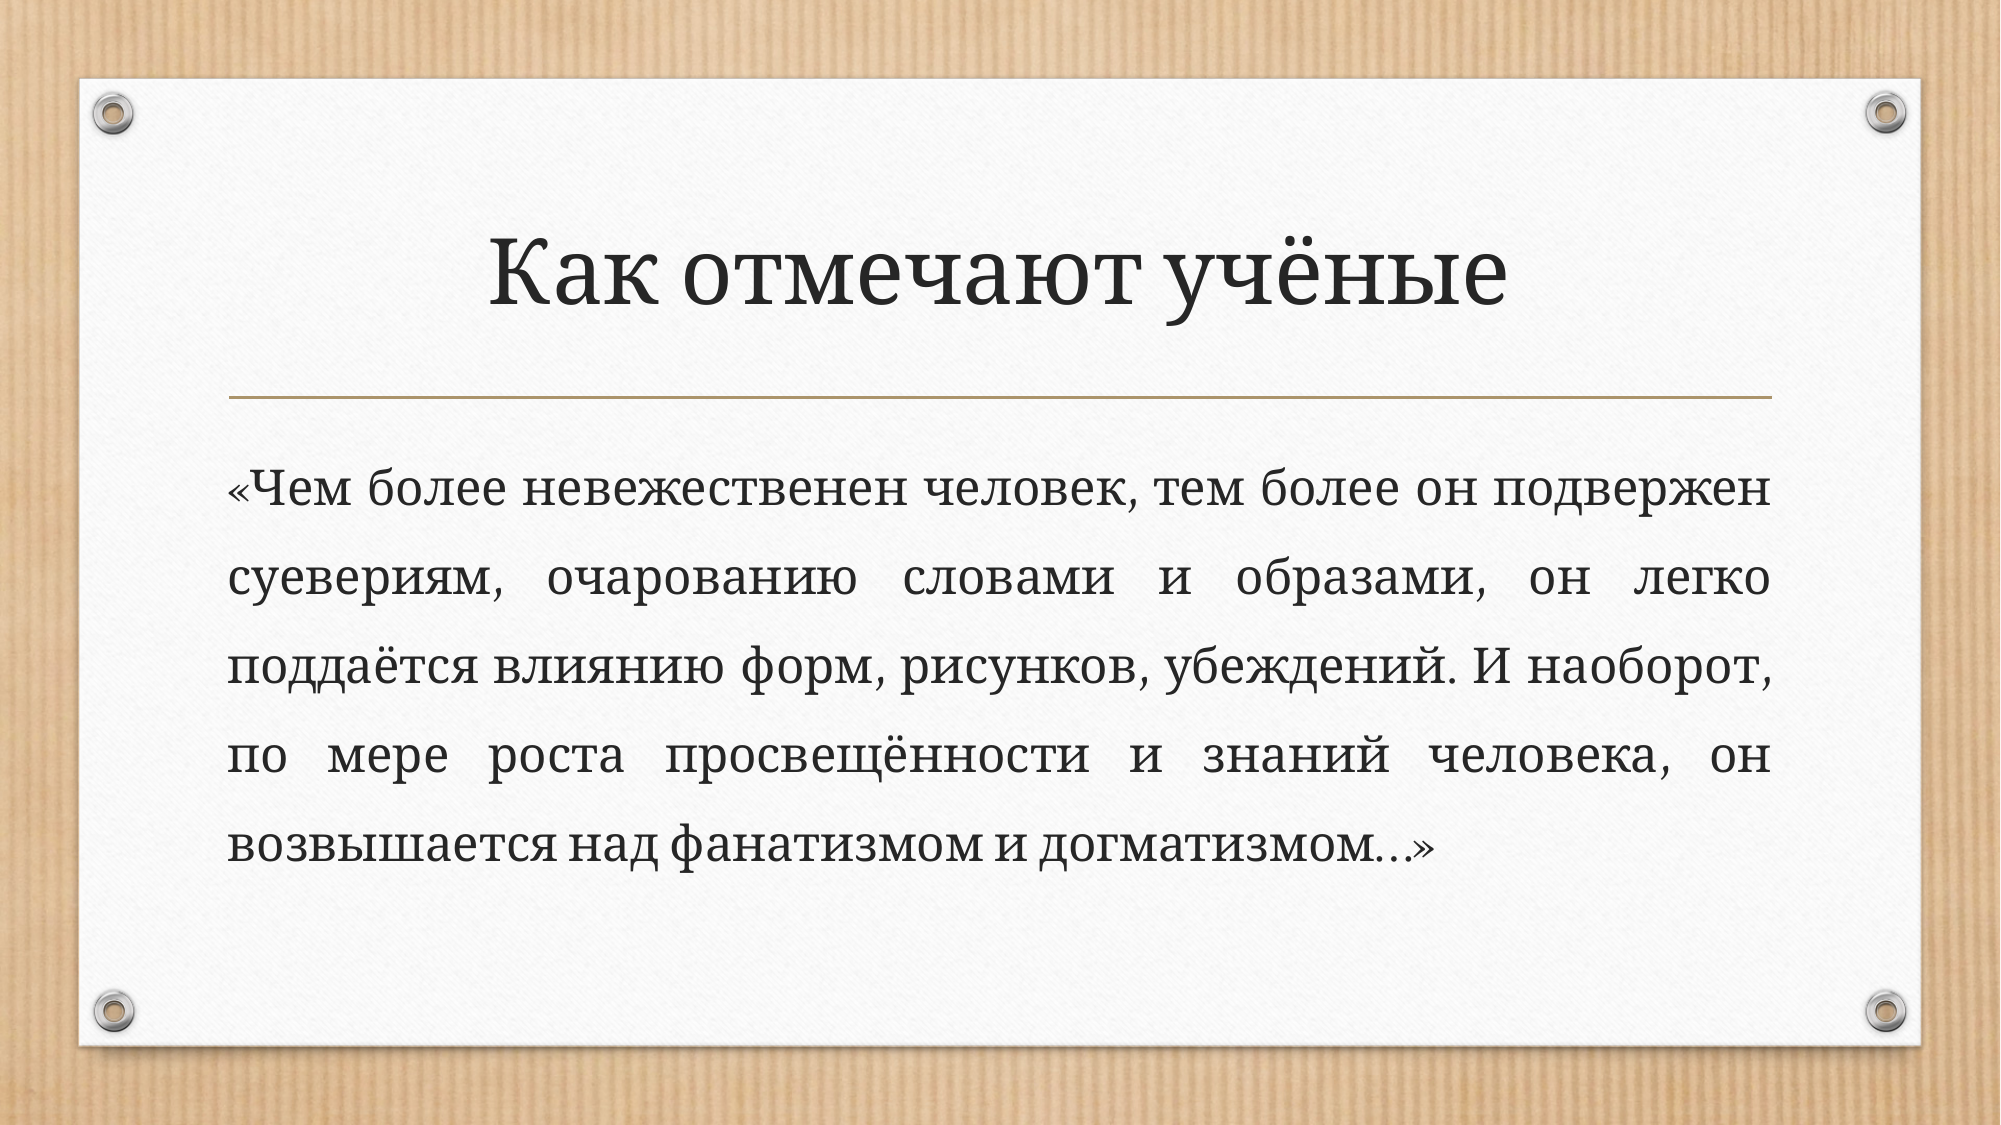

# Как отмечают учёные
«Чем более невежественен человек, тем более он подвержен суевериям, очарованию словами и образами, он легко поддаётся влиянию форм, рисунков, убеждений. И наоборот, по мере роста просвещённости и знаний человека, он возвышается над фанатизмом и догматизмом…»